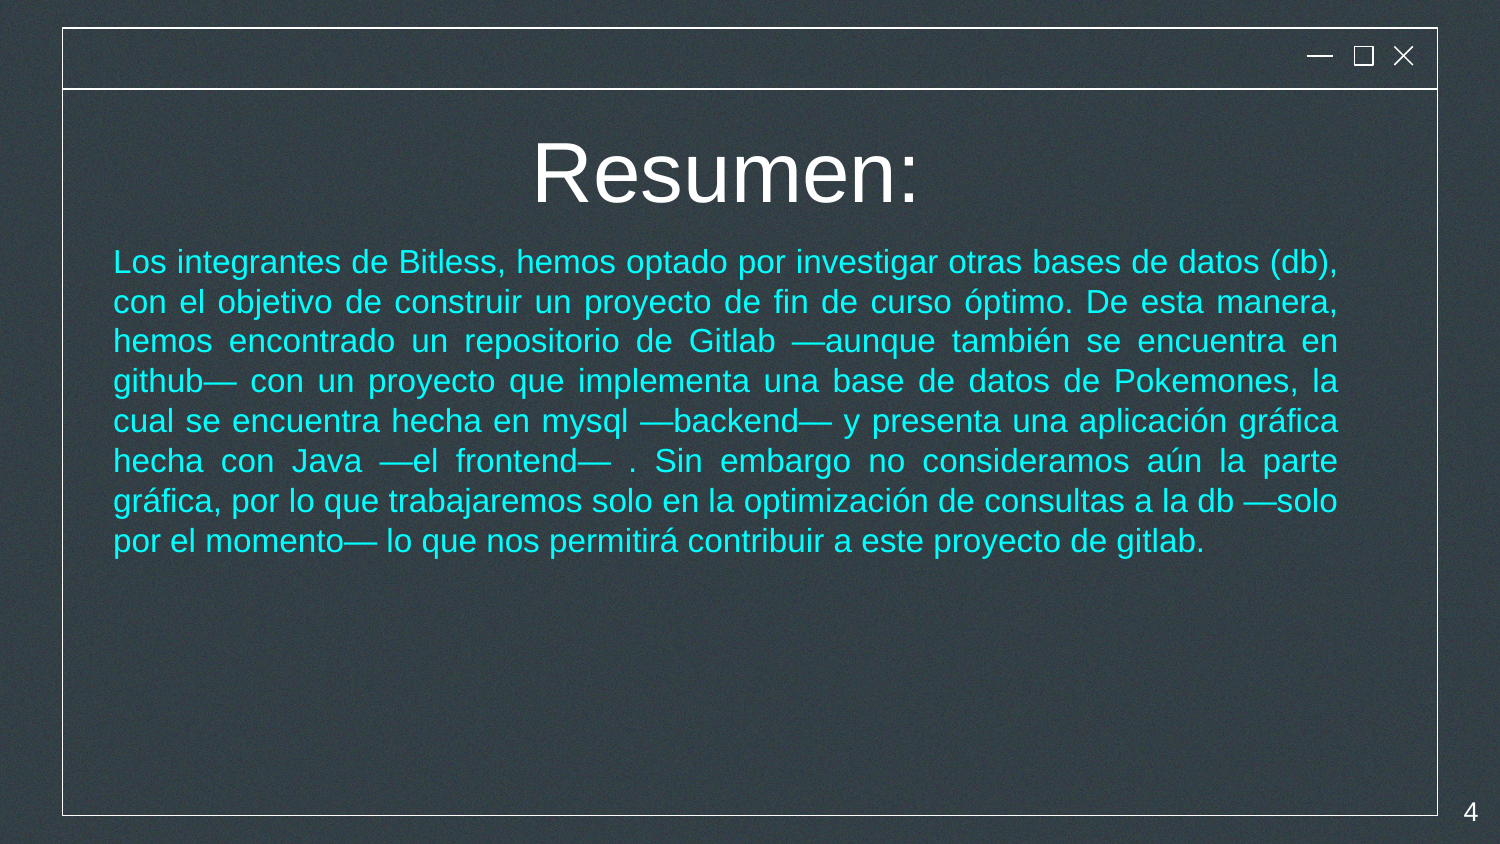

# Resumen:
Los integrantes de Bitless, hemos optado por investigar otras bases de datos (db), con el objetivo de construir un proyecto de fin de curso óptimo. De esta manera, hemos encontrado un repositorio de Gitlab —aunque también se encuentra en github— con un proyecto que implementa una base de datos de Pokemones, la cual se encuentra hecha en mysql —backend— y presenta una aplicación gráfica hecha con Java —el frontend— . Sin embargo no consideramos aún la parte gráfica, por lo que trabajaremos solo en la optimización de consultas a la db —solo por el momento— lo que nos permitirá contribuir a este proyecto de gitlab.

4